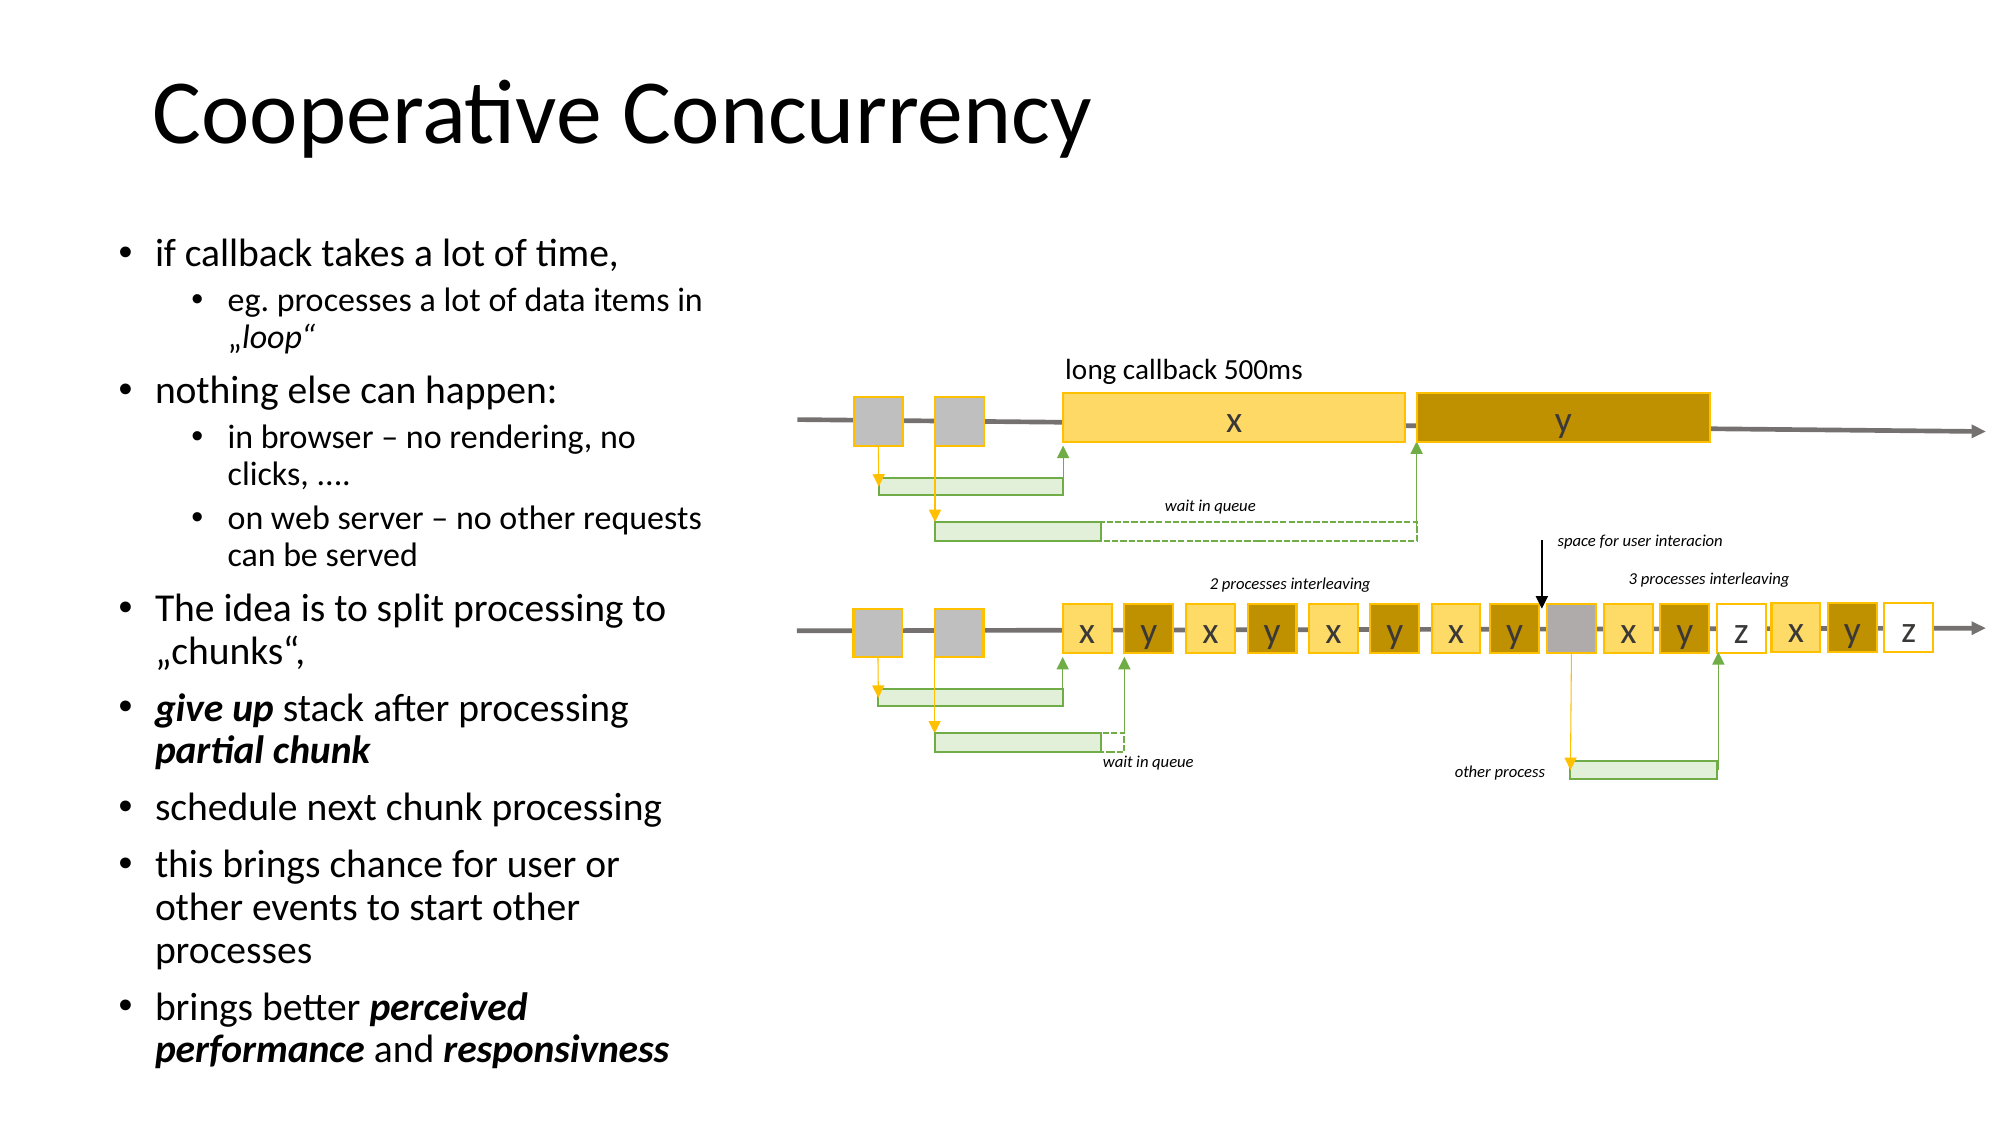

# Cooperative Concurrency
if callback takes a lot of time,
eg. processes a lot of data items in „loop“
nothing else can happen:
in browser – no rendering, no clicks, ....
on web server – no other requests can be served
The idea is to split processing to „chunks“,
give up stack after processing partial chunk
schedule next chunk processing
this brings chance for user or other events to start other processes
brings better perceived performance and responsivness

long callback 500ms
y
x

wait in queue

space for user interacion
3 processes interleaving
2 processes interleaving
y
z
x
y
z
x
y
x
y
x
y
x
y

x

wait in queue
other process